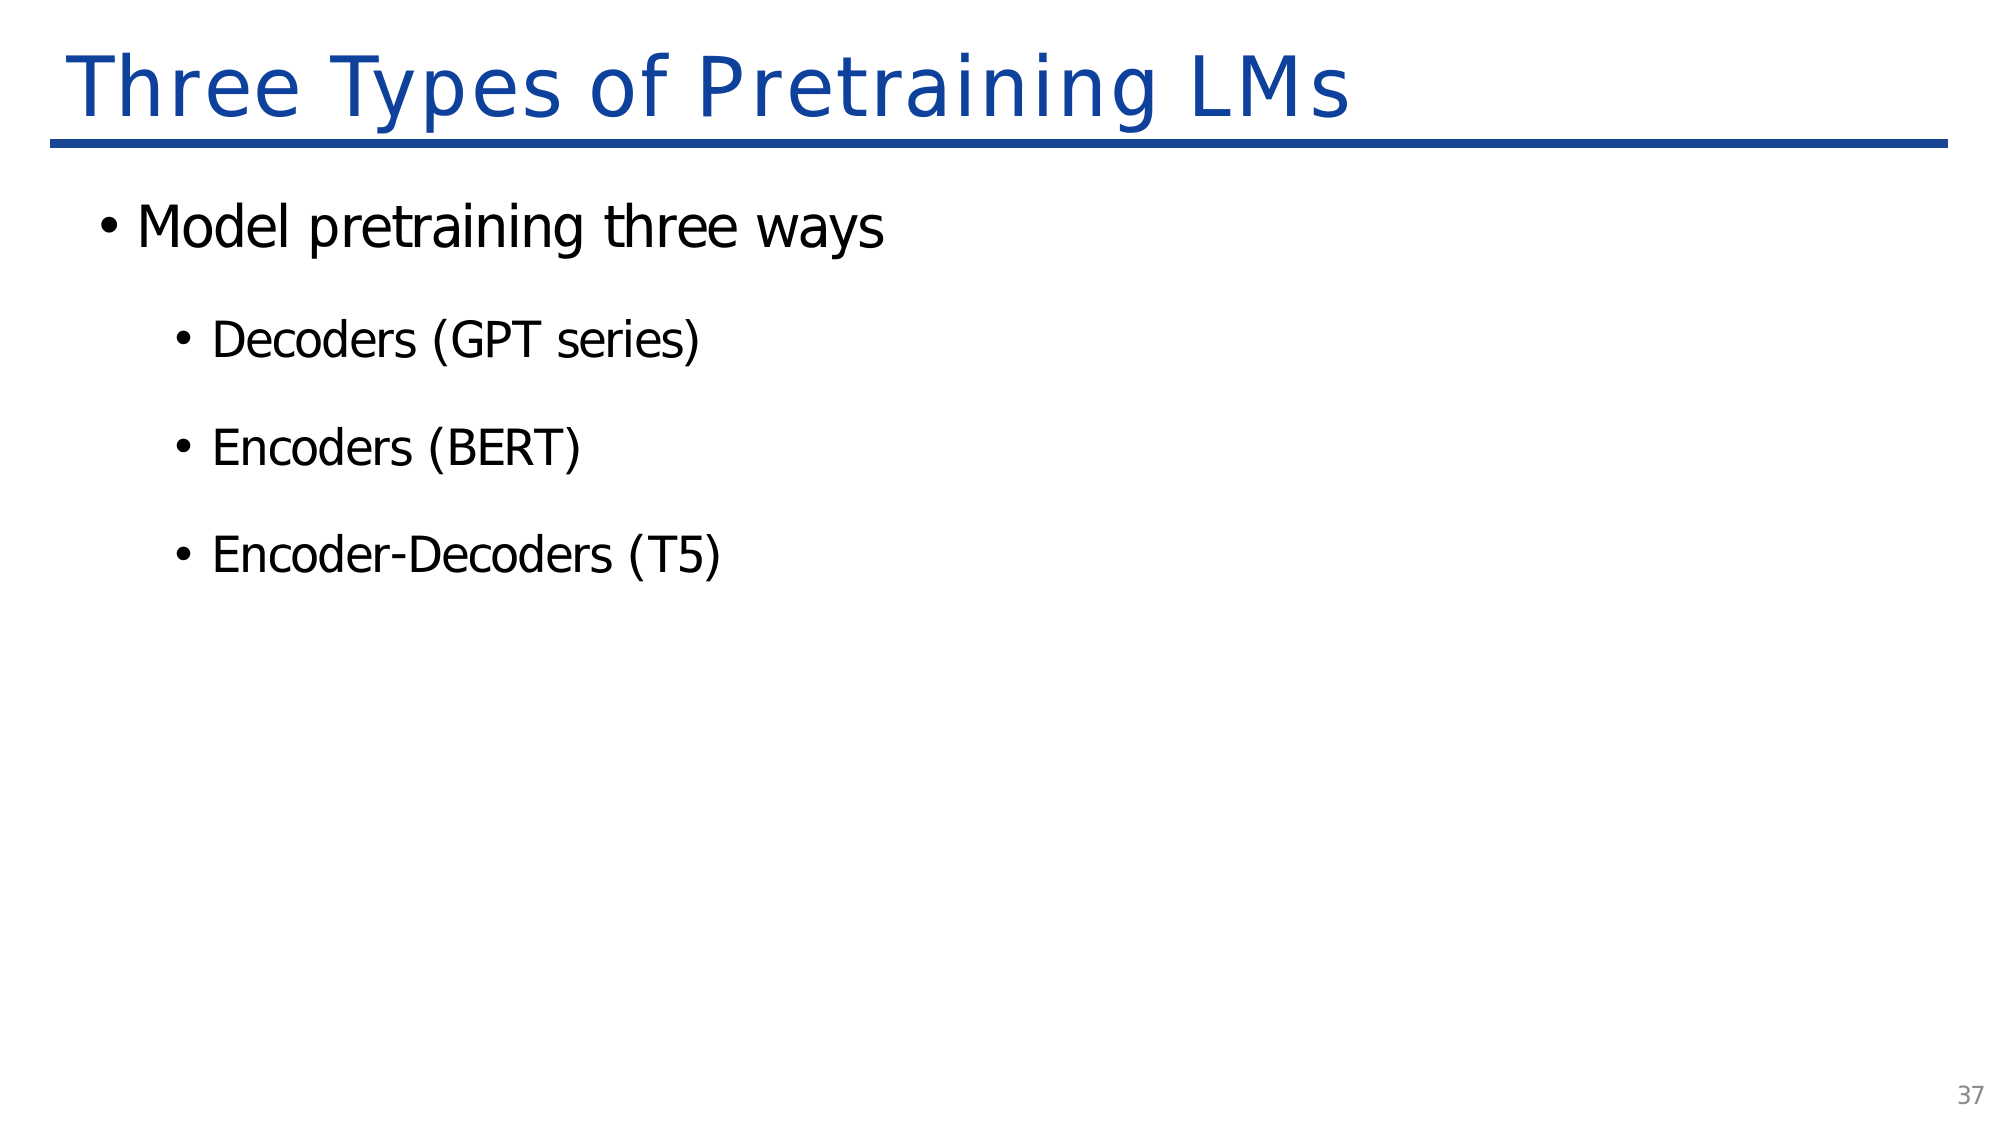

# Three Types of Pretraining LMs
Model pretraining three ways
Decoders (GPT series)
Encoders (BERT)
Encoder-Decoders (T5)
37